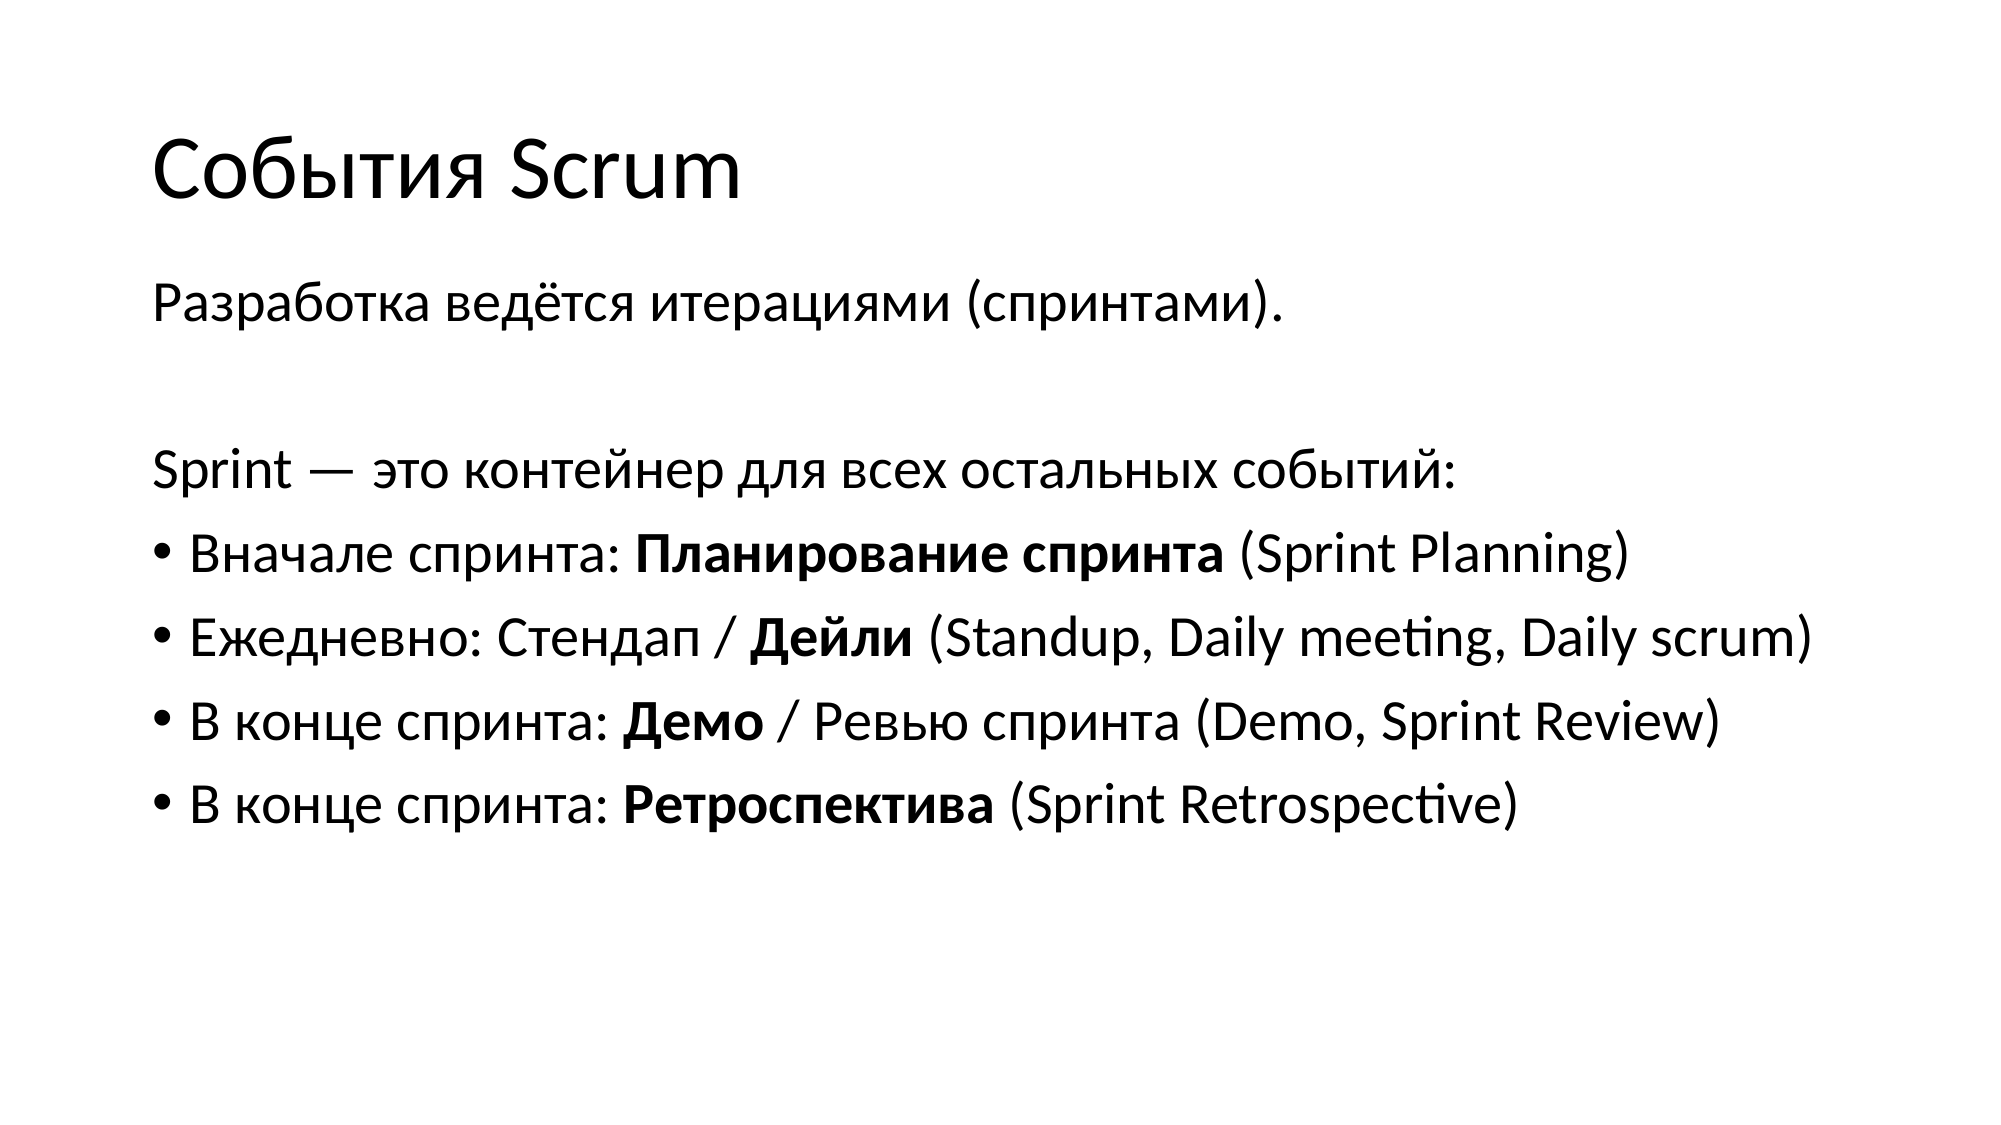

# События Scrum
Разработка ведётся итерациями (спринтами).

Sprint — это контейнер для всех остальных событий:
Вначале спринта: Планирование спринта (Sprint Planning)
Ежедневно: Стендап / Дейли (Standup, Daily meeting, Daily scrum)
В конце спринта: Демо / Ревью спринта (Demo, Sprint Review)
В конце спринта: Ретроспектива (Sprint Retrospective)